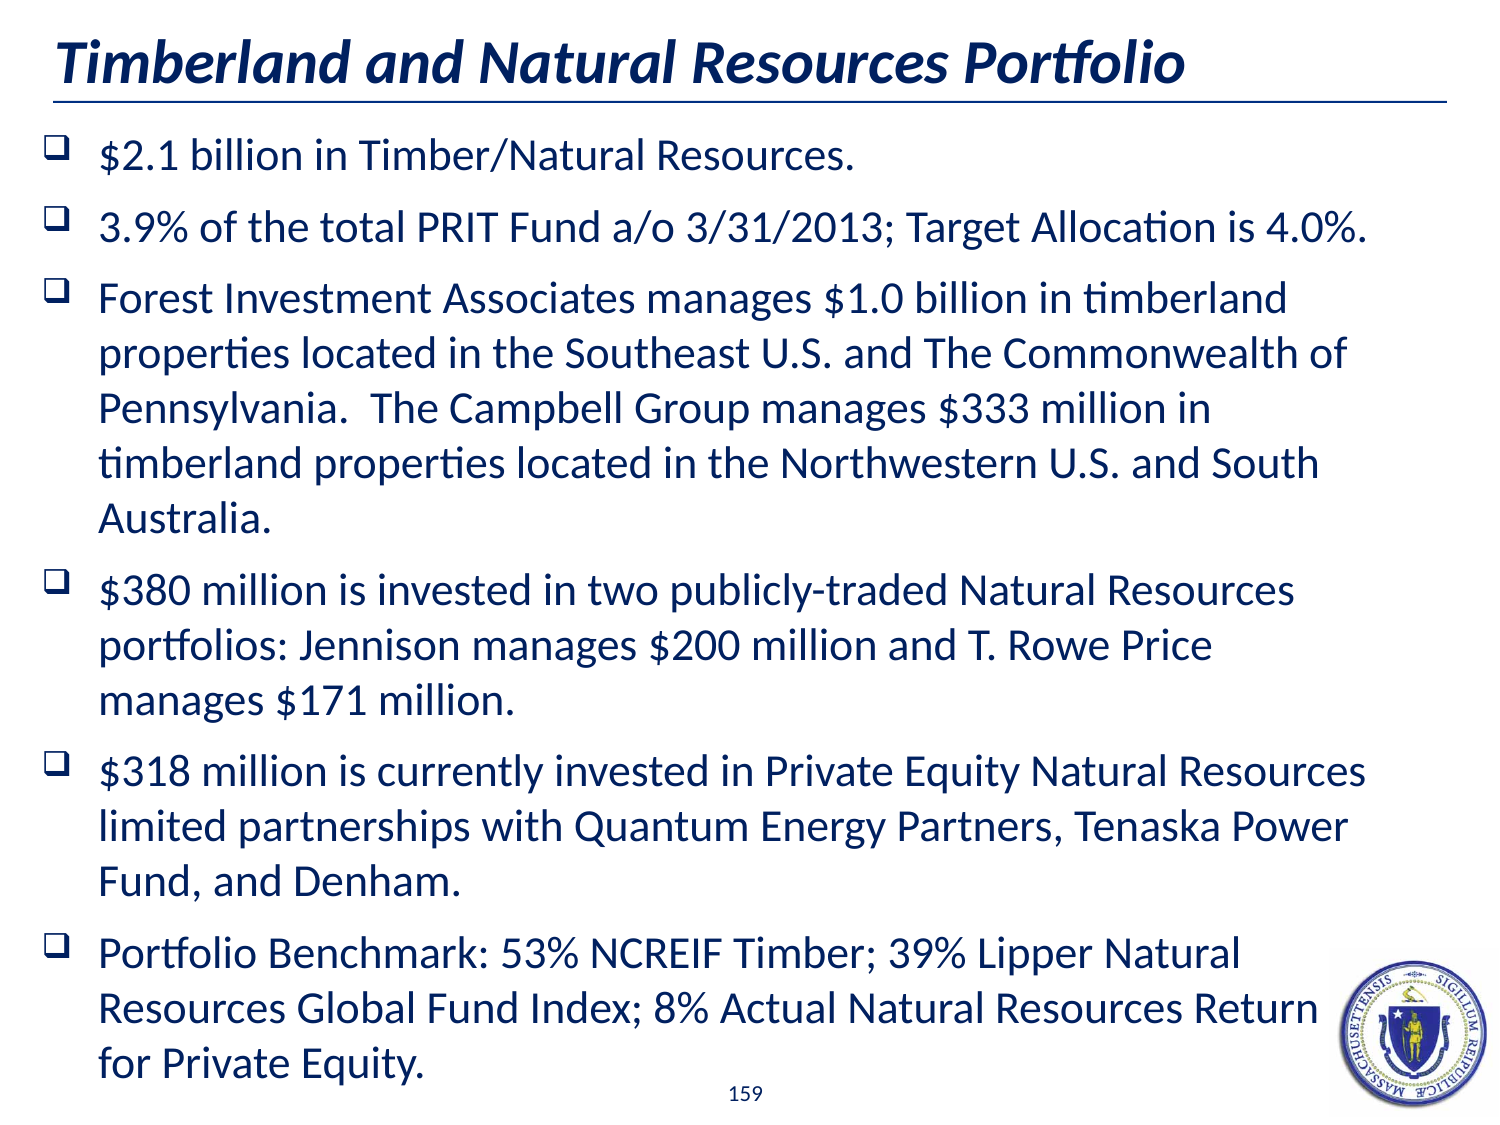

# Timberland and Natural Resources Portfolio
$2.1 billion in Timber/Natural Resources.
3.9% of the total PRIT Fund a/o 3/31/2013; Target Allocation is 4.0%.
Forest Investment Associates manages $1.0 billion in timberland properties located in the Southeast U.S. and The Commonwealth of Pennsylvania.  The Campbell Group manages $333 million in timberland properties located in the Northwestern U.S. and South Australia.
$380 million is invested in two publicly-traded Natural Resources portfolios: Jennison manages $200 million and T. Rowe Price manages $171 million.
$318 million is currently invested in Private Equity Natural Resources limited partnerships with Quantum Energy Partners, Tenaska Power Fund, and Denham.
Portfolio Benchmark: 53% NCREIF Timber; 39% Lipper Natural Resources Global Fund Index; 8% Actual Natural Resources Return for Private Equity.